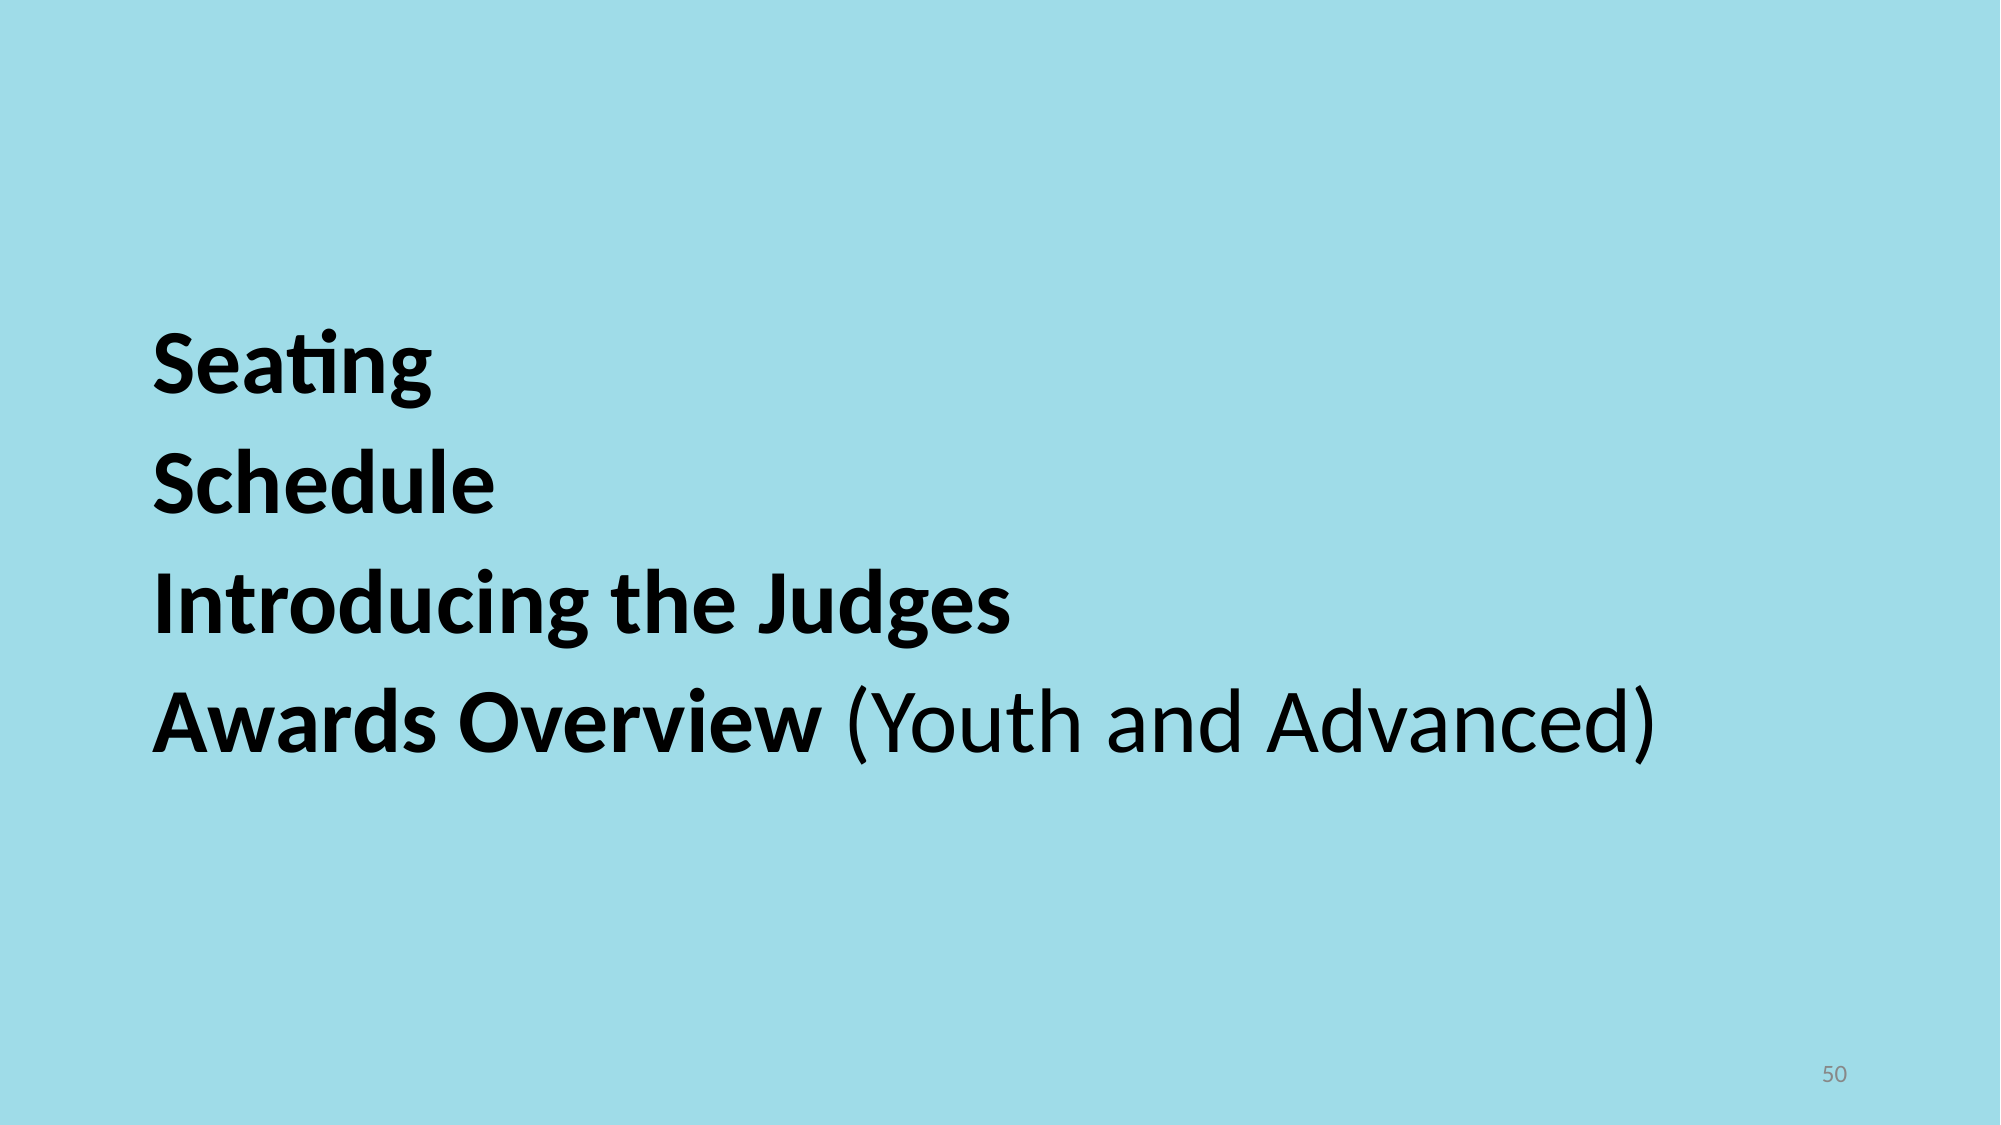

Seating
Schedule
Introducing the Judges
Awards Overview (Youth and Advanced)

50